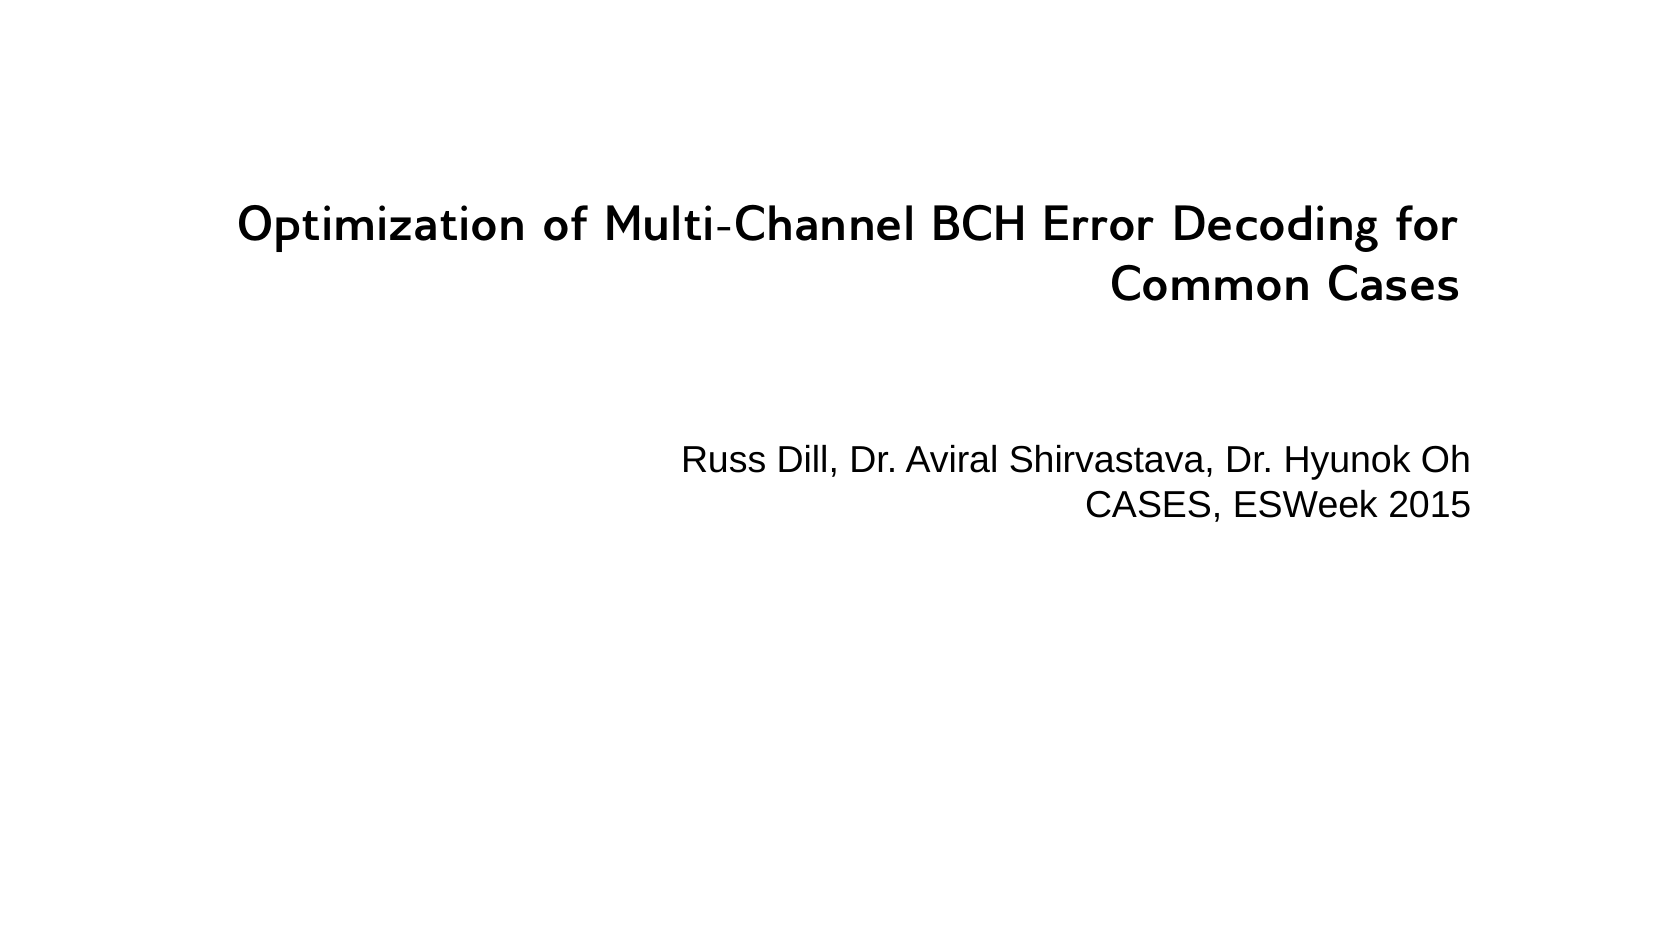

Optimization of Multi-Channel BCH Error Decoding for Common Cases
Russ Dill, Dr. Aviral Shirvastava, Dr. Hyunok Oh
CASES, ESWeek 2015